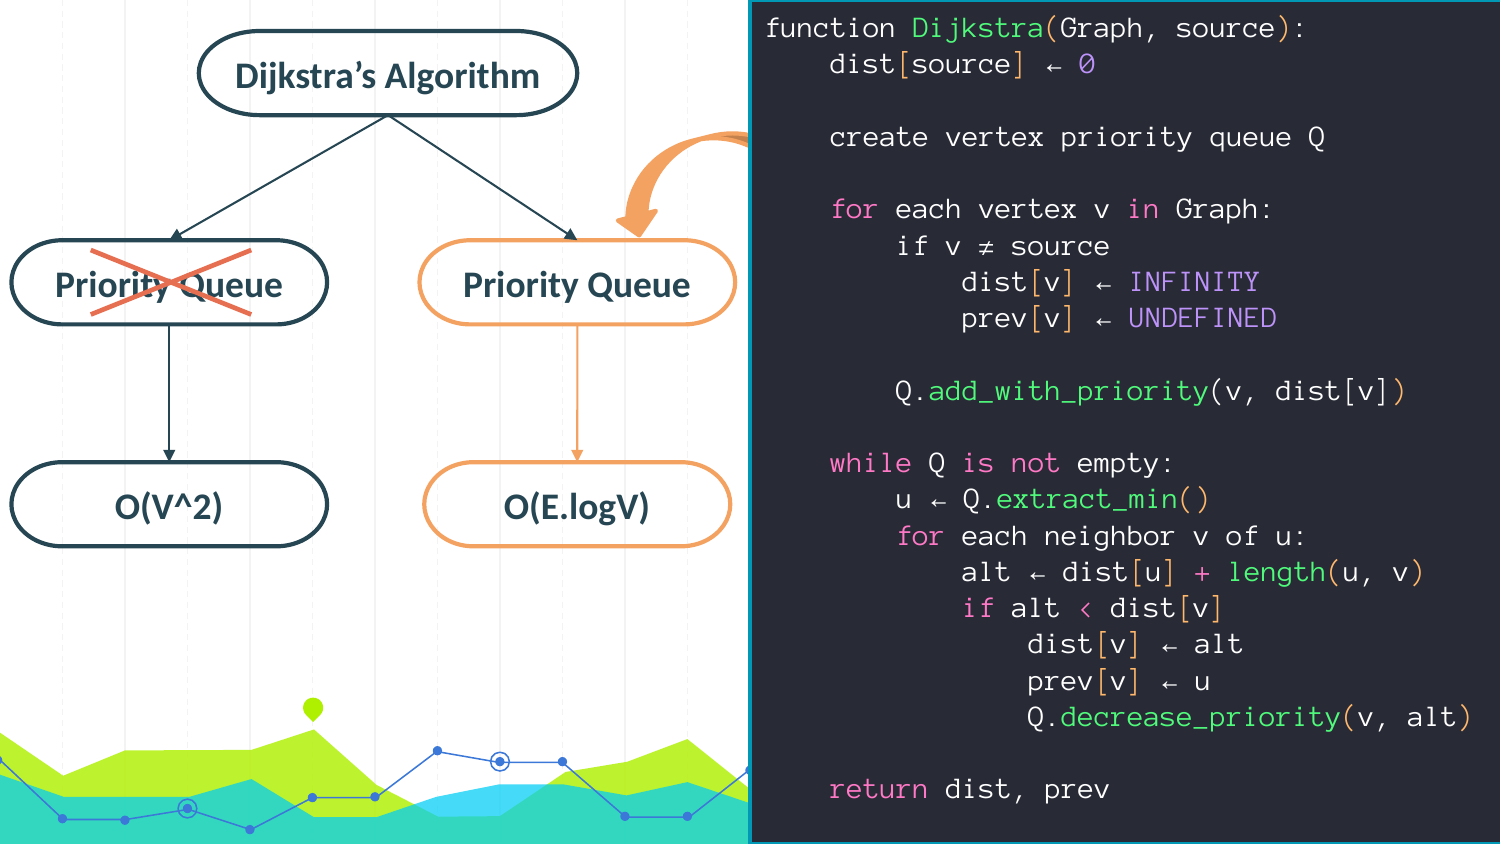

function Dijkstra(Graph, source):
    dist[source] ← 0                            
    create vertex priority queue Q
    for each vertex v in Graph:
        if v ≠ source
            dist[v] ← INFINITY
            prev[v] ← UNDEFINED
        
        Q.add_with_priority(v, dist[v])
    while Q is not empty:
        u ← Q.extract_min()
        for each neighbor v of u:
            alt ← dist[u] + length(u, v)
            if alt < dist[v]
                dist[v] ← alt
                prev[v] ← u
                Q.decrease_priority(v, alt)
    return dist, prev
Dijkstra’s Algorithm

Priority Queue
Priority Queue
O(V^2)
O(E.logV)